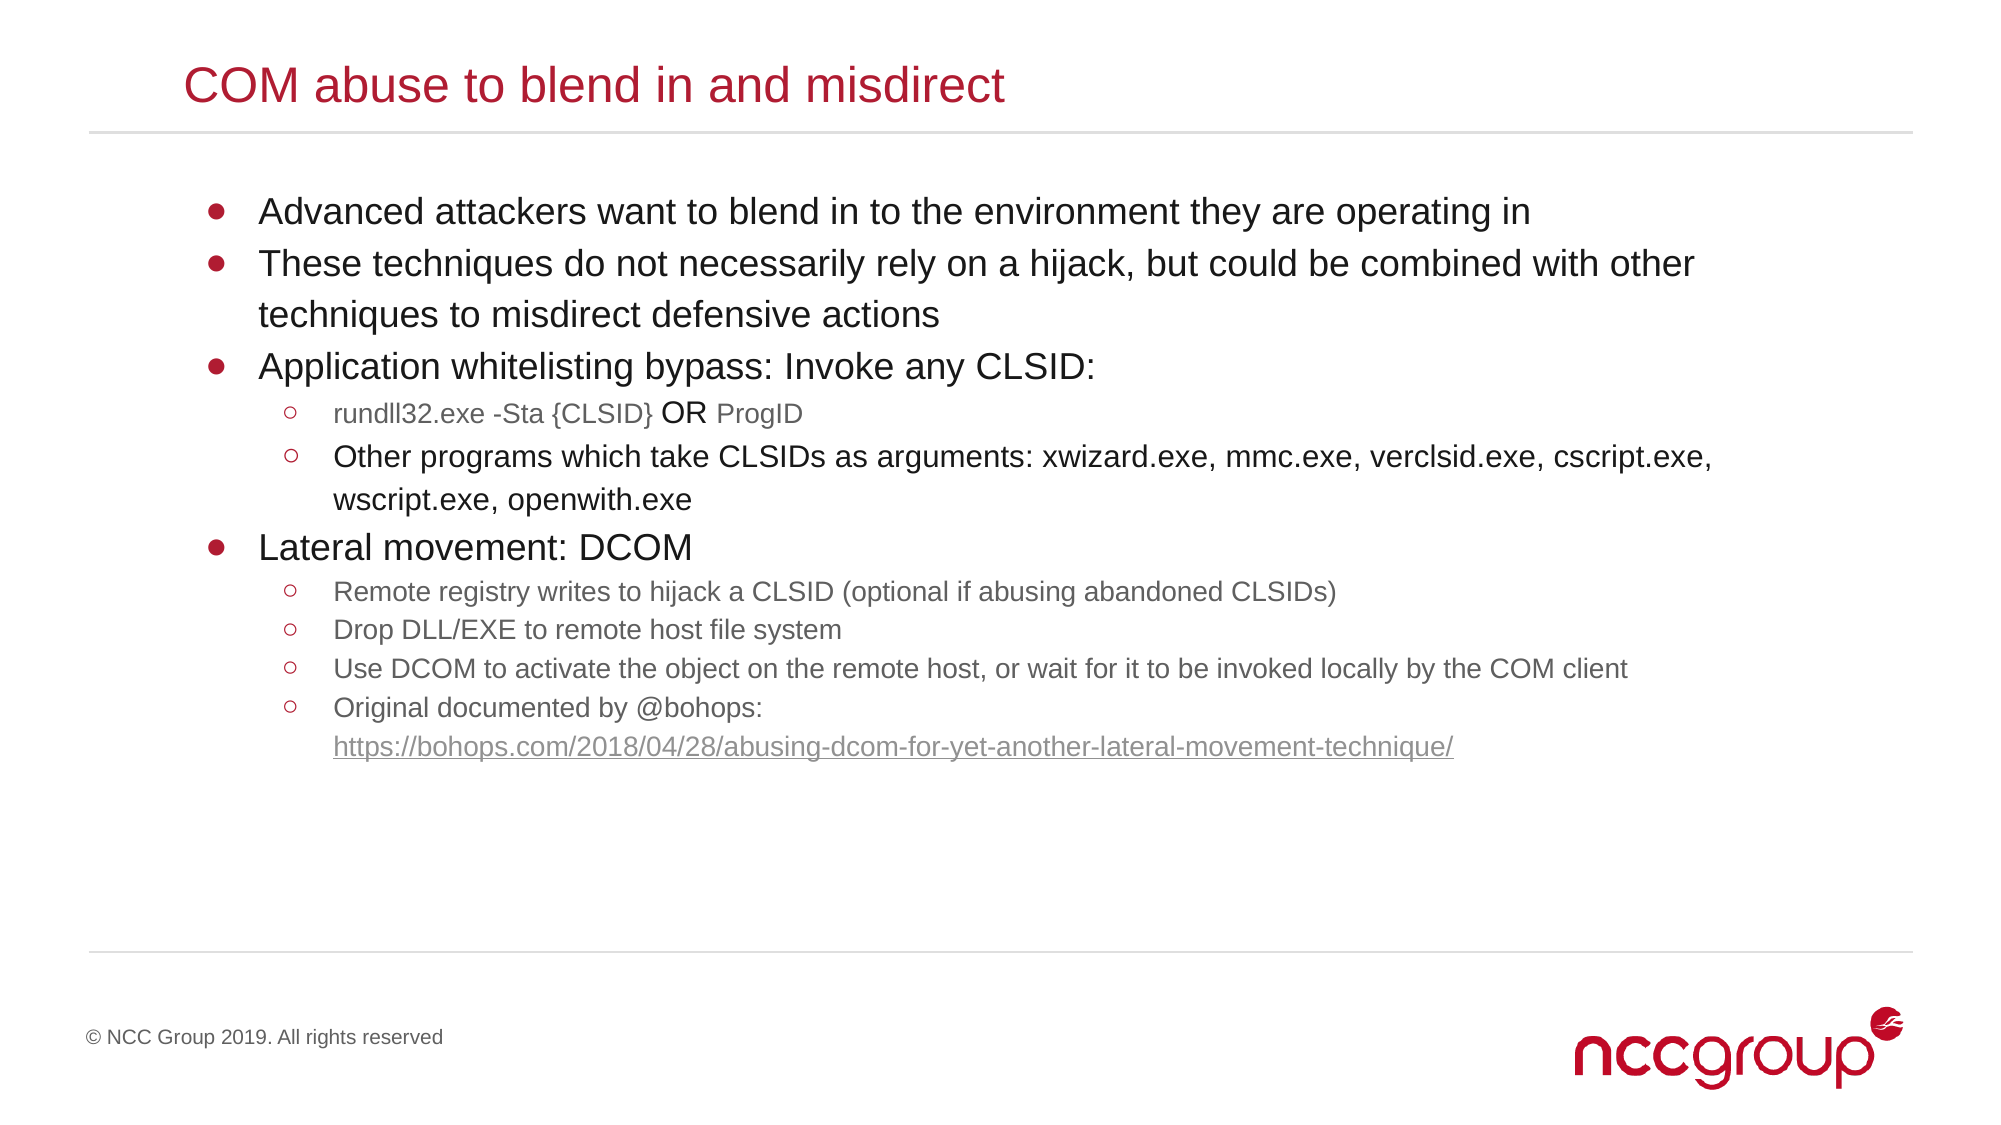

COM abuse to blend in and misdirect
Advanced attackers want to blend in to the environment they are operating in
These techniques do not necessarily rely on a hijack, but could be combined with other techniques to misdirect defensive actions
Application whitelisting bypass: Invoke any CLSID:
rundll32.exe -Sta {CLSID} OR ProgID
Other programs which take CLSIDs as arguments: xwizard.exe, mmc.exe, verclsid.exe, cscript.exe, wscript.exe, openwith.exe
Lateral movement: DCOM
Remote registry writes to hijack a CLSID (optional if abusing abandoned CLSIDs)
Drop DLL/EXE to remote host file system
Use DCOM to activate the object on the remote host, or wait for it to be invoked locally by the COM client
Original documented by @bohops: https://bohops.com/2018/04/28/abusing-dcom-for-yet-another-lateral-movement-technique/